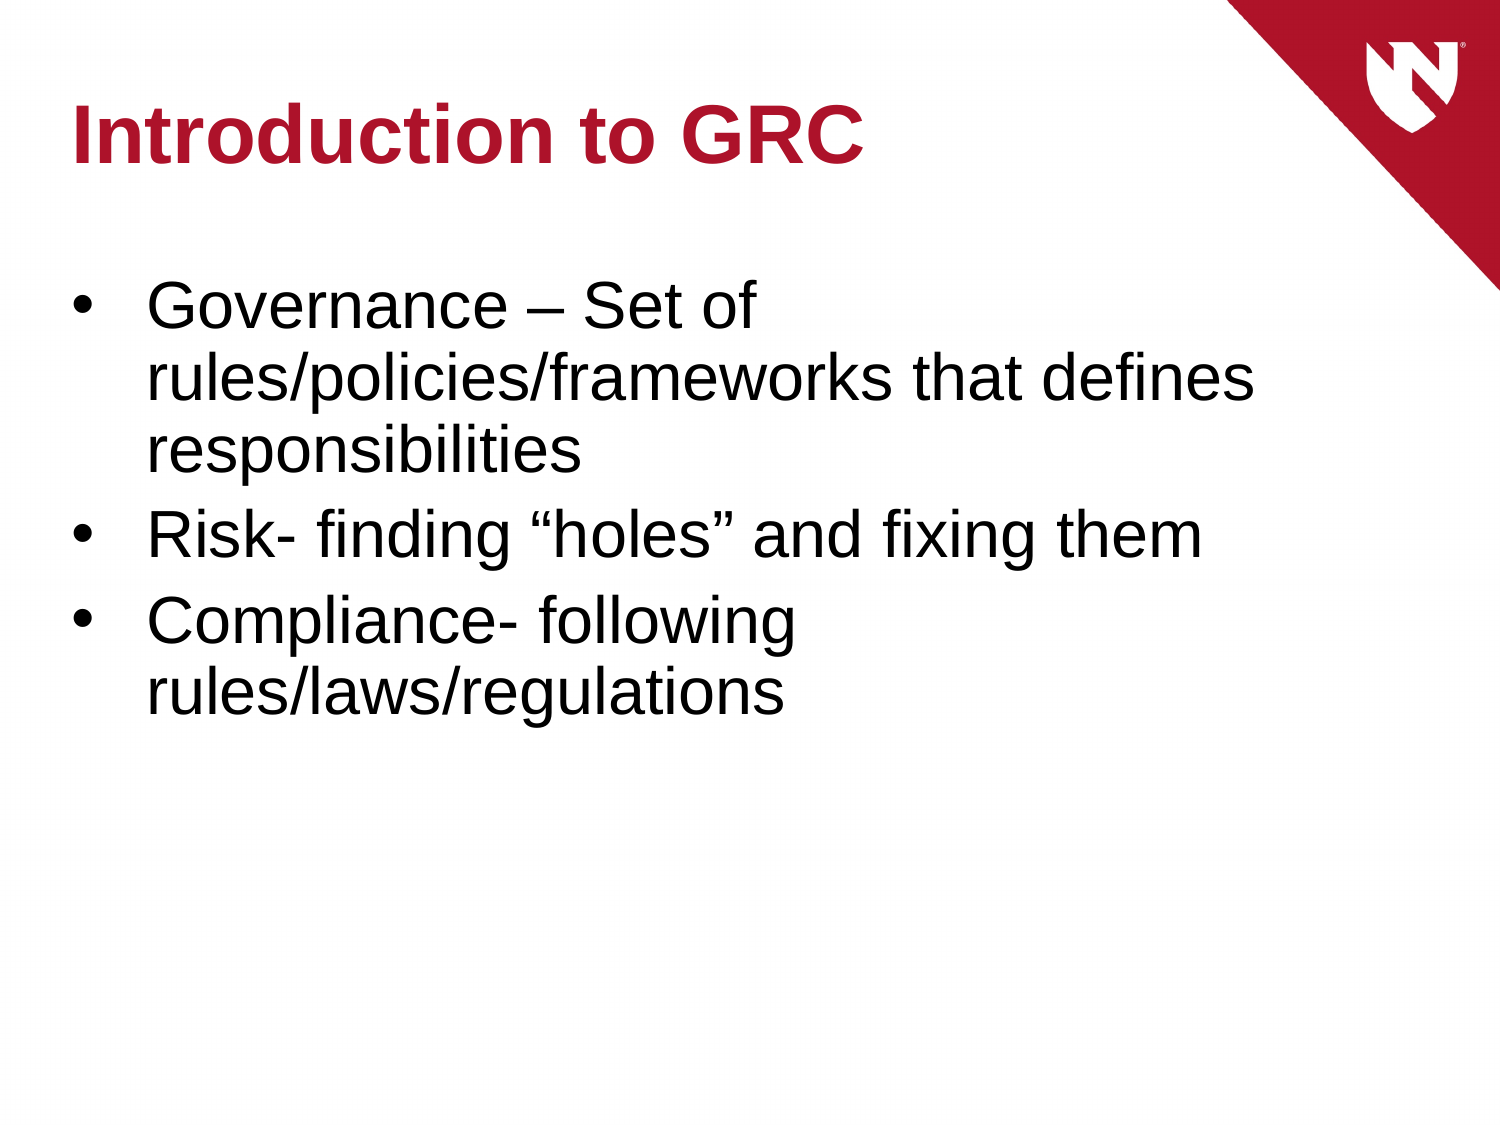

# Introduction to GRC
Governance – Set of rules/policies/frameworks that defines responsibilities
Risk- finding “holes” and fixing them
Compliance- following rules/laws/regulations